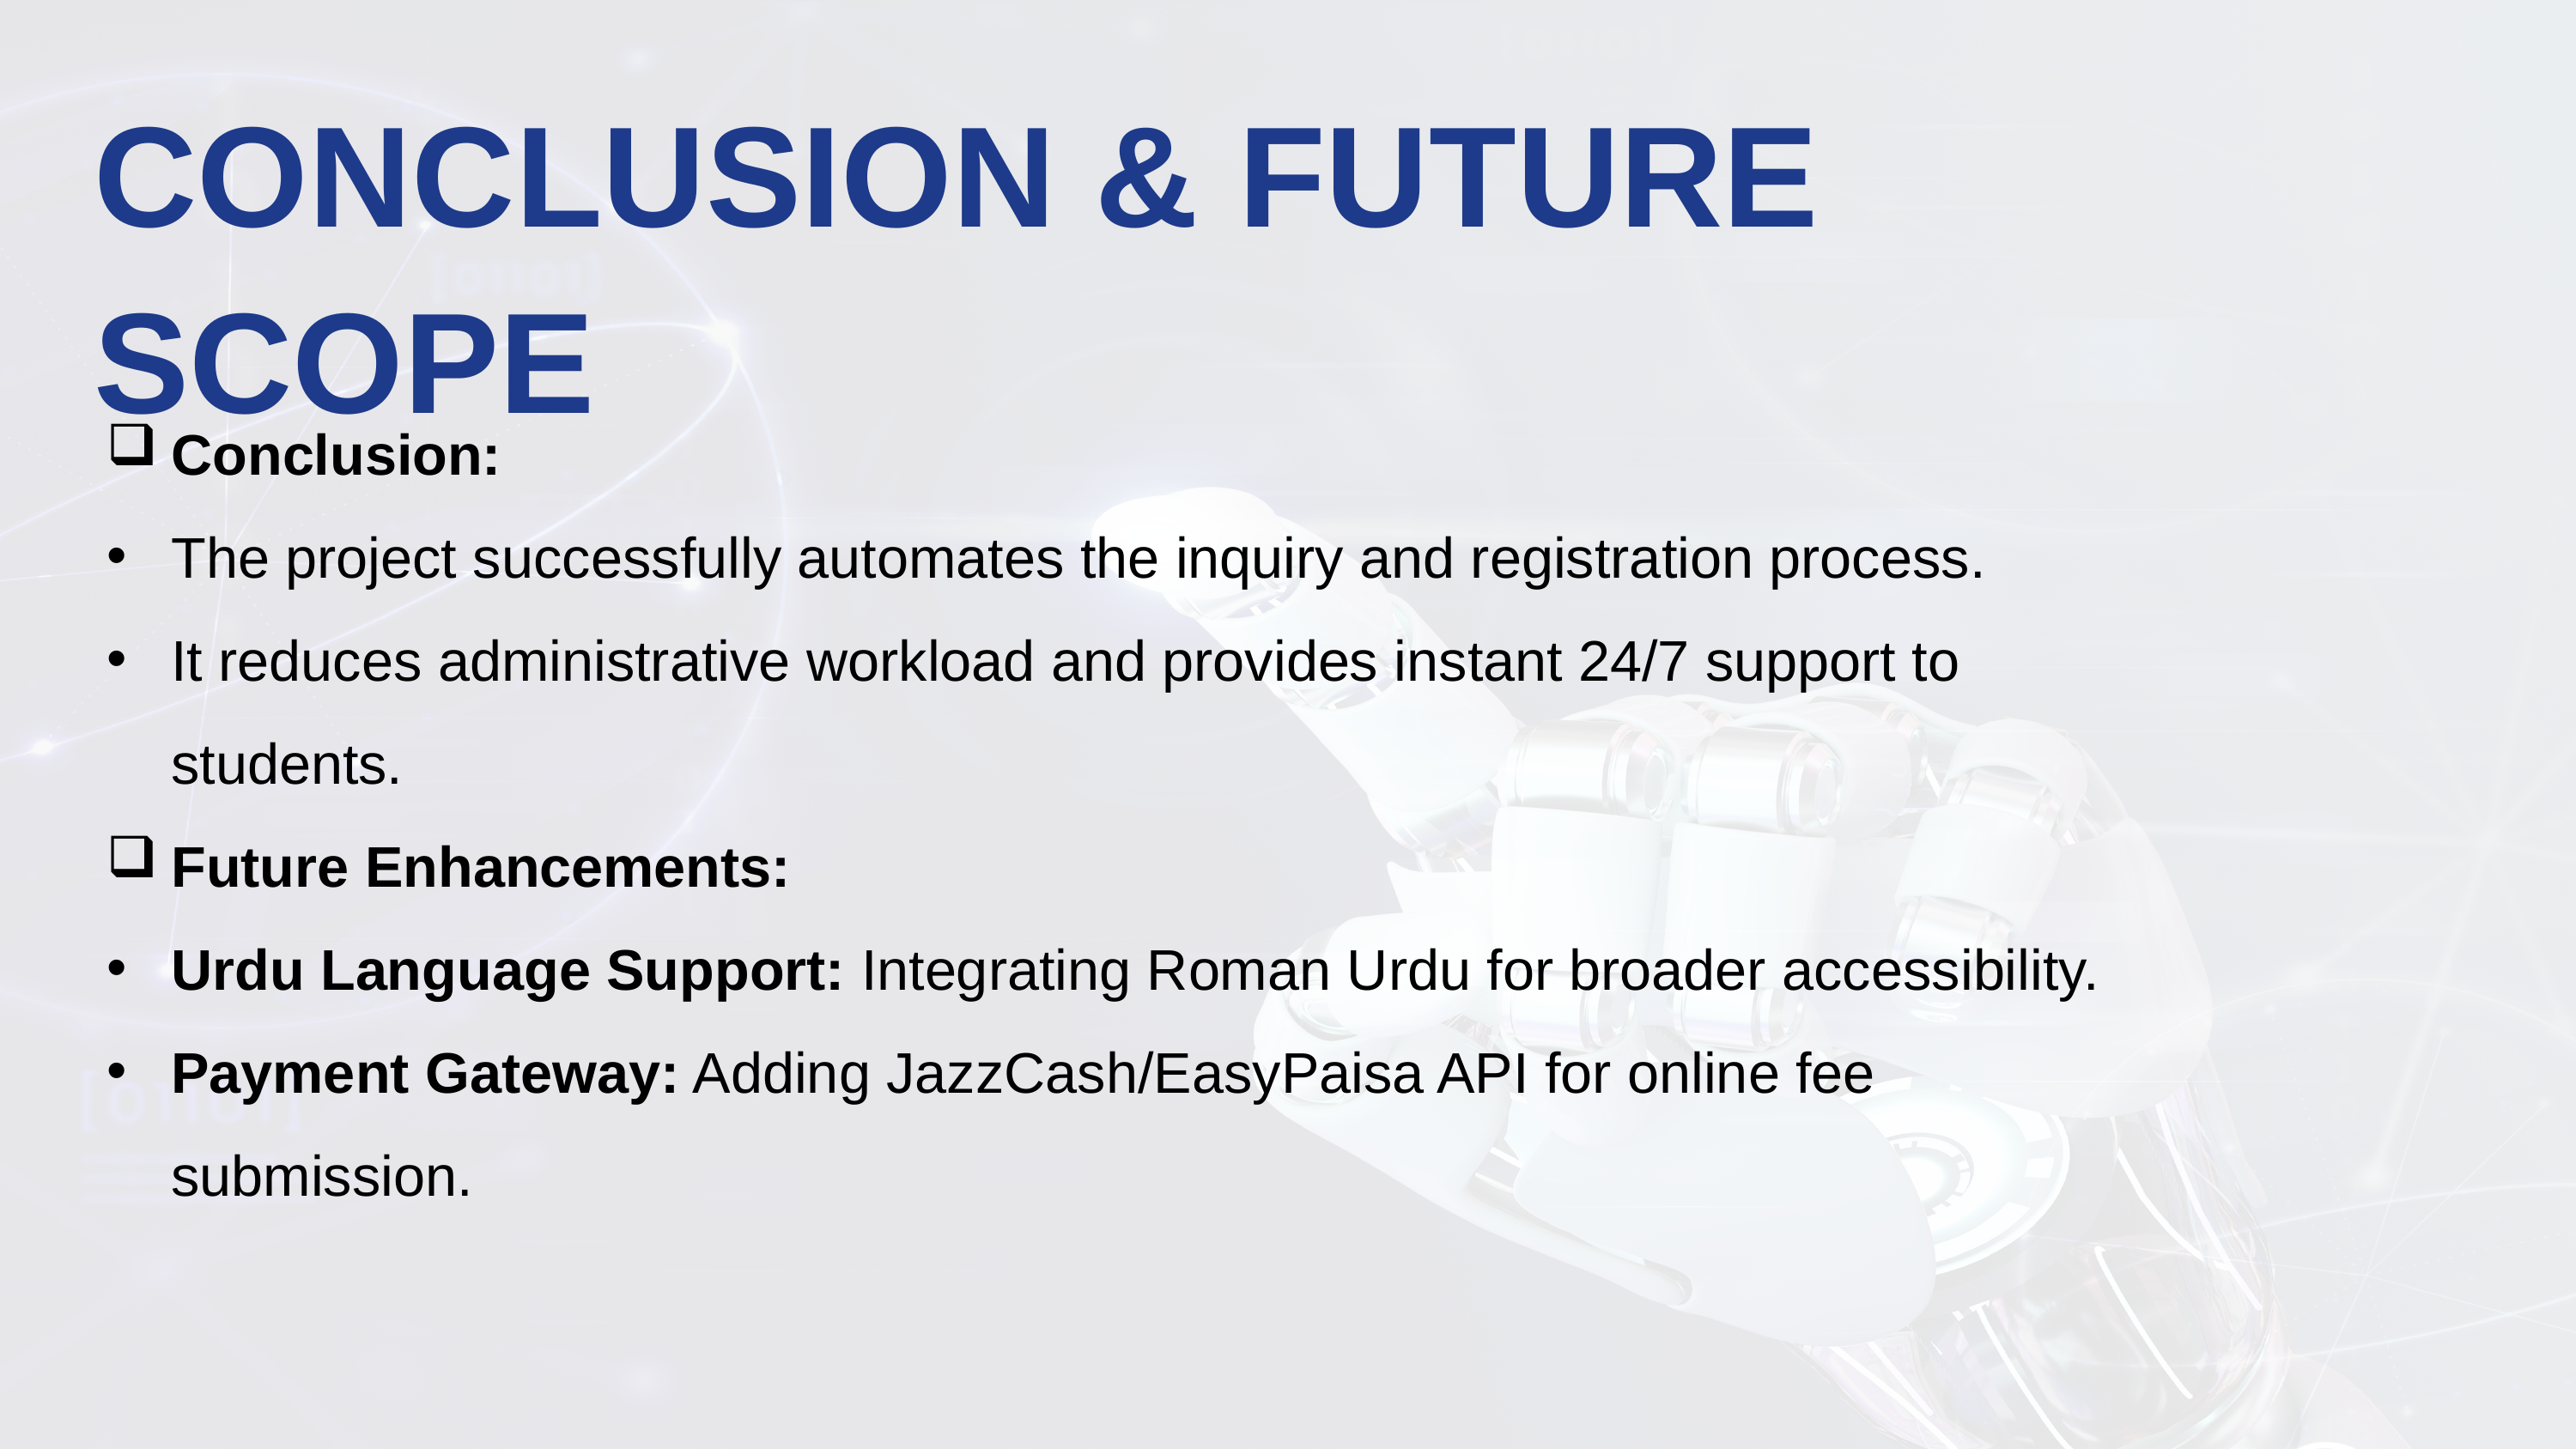

CONCLUSION & FUTURE SCOPE
Conclusion:
The project successfully automates the inquiry and registration process.
It reduces administrative workload and provides instant 24/7 support to students.
Future Enhancements:
Urdu Language Support: Integrating Roman Urdu for broader accessibility.
Payment Gateway: Adding JazzCash/EasyPaisa API for online fee submission.